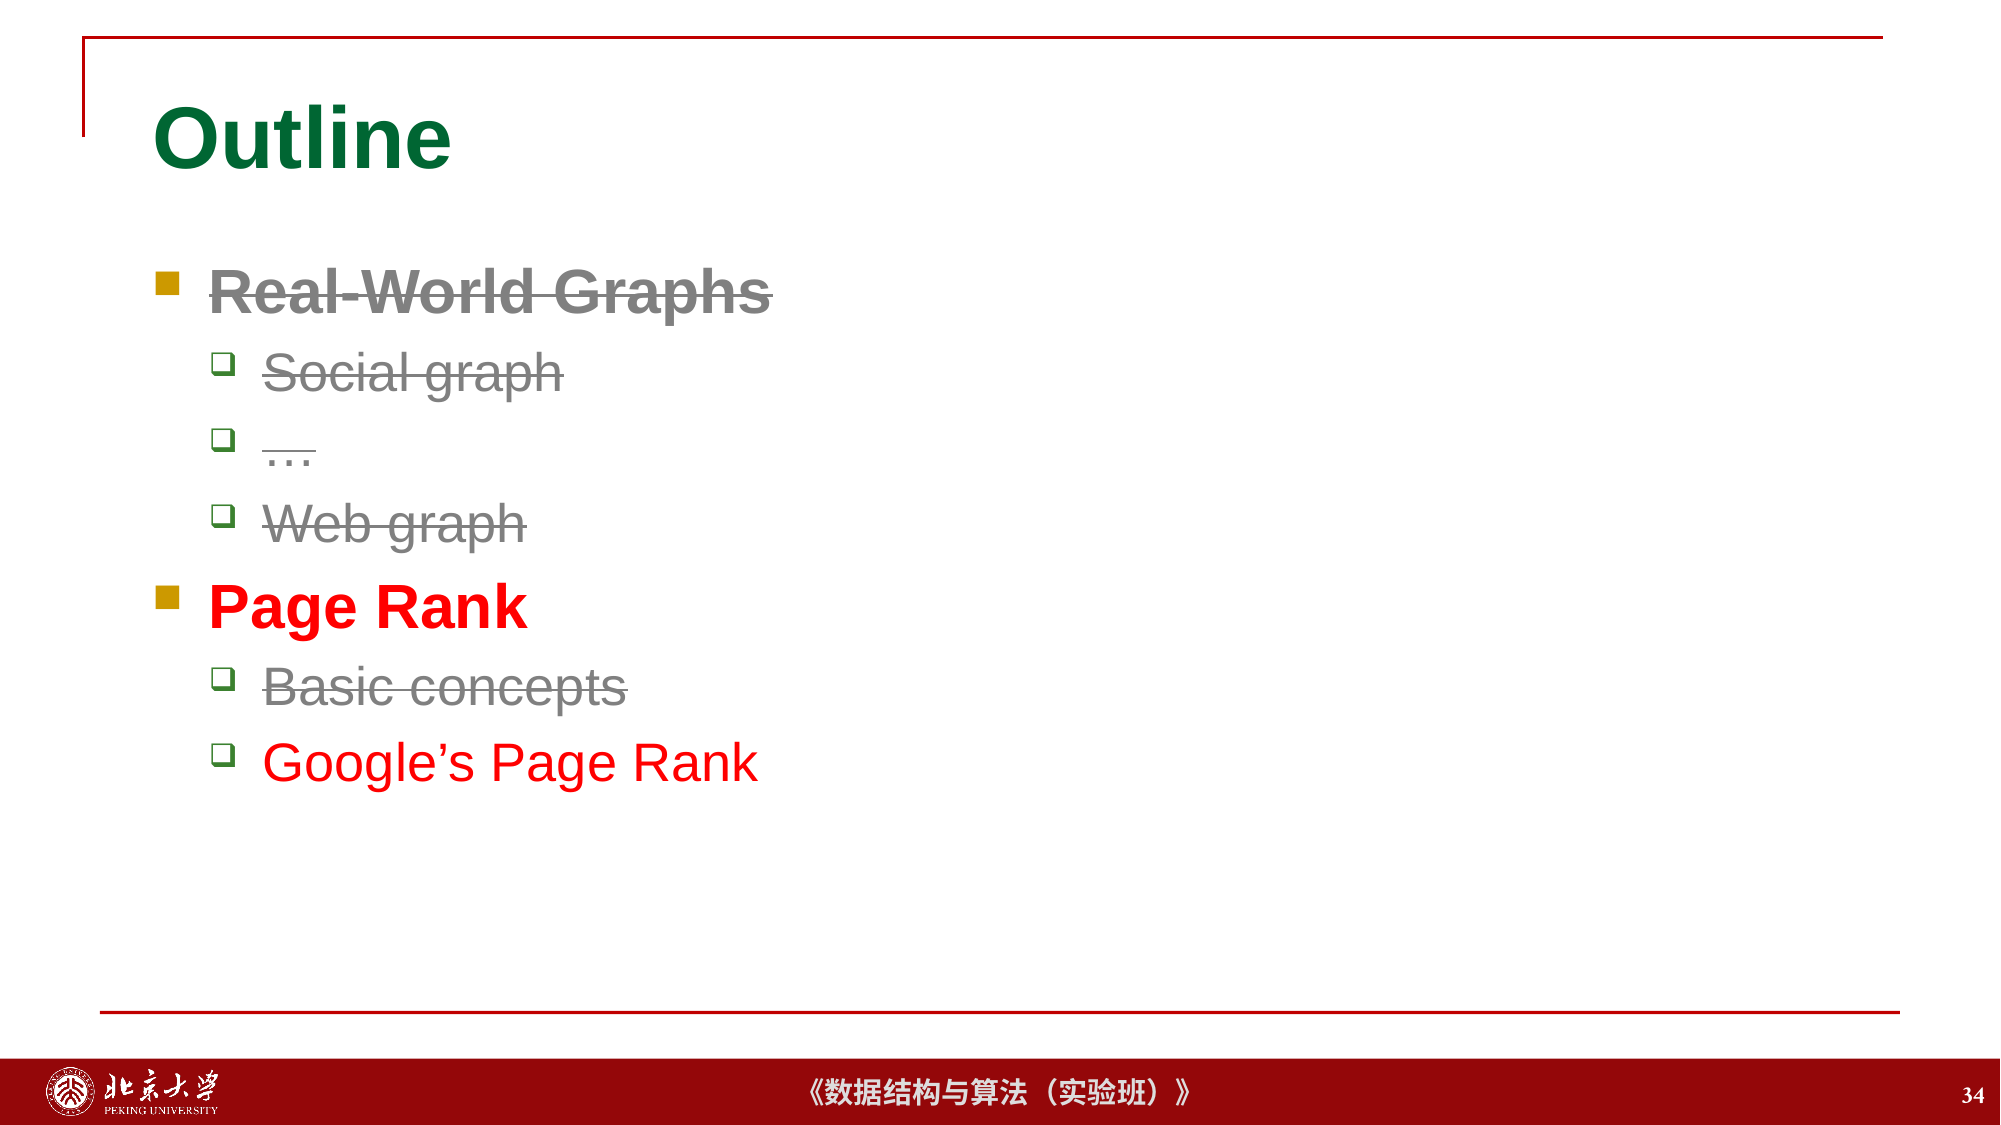

# Outline
Real-World Graphs
Social graph
…
Web graph
Page Rank
Basic concepts
Google’s Page Rank
34